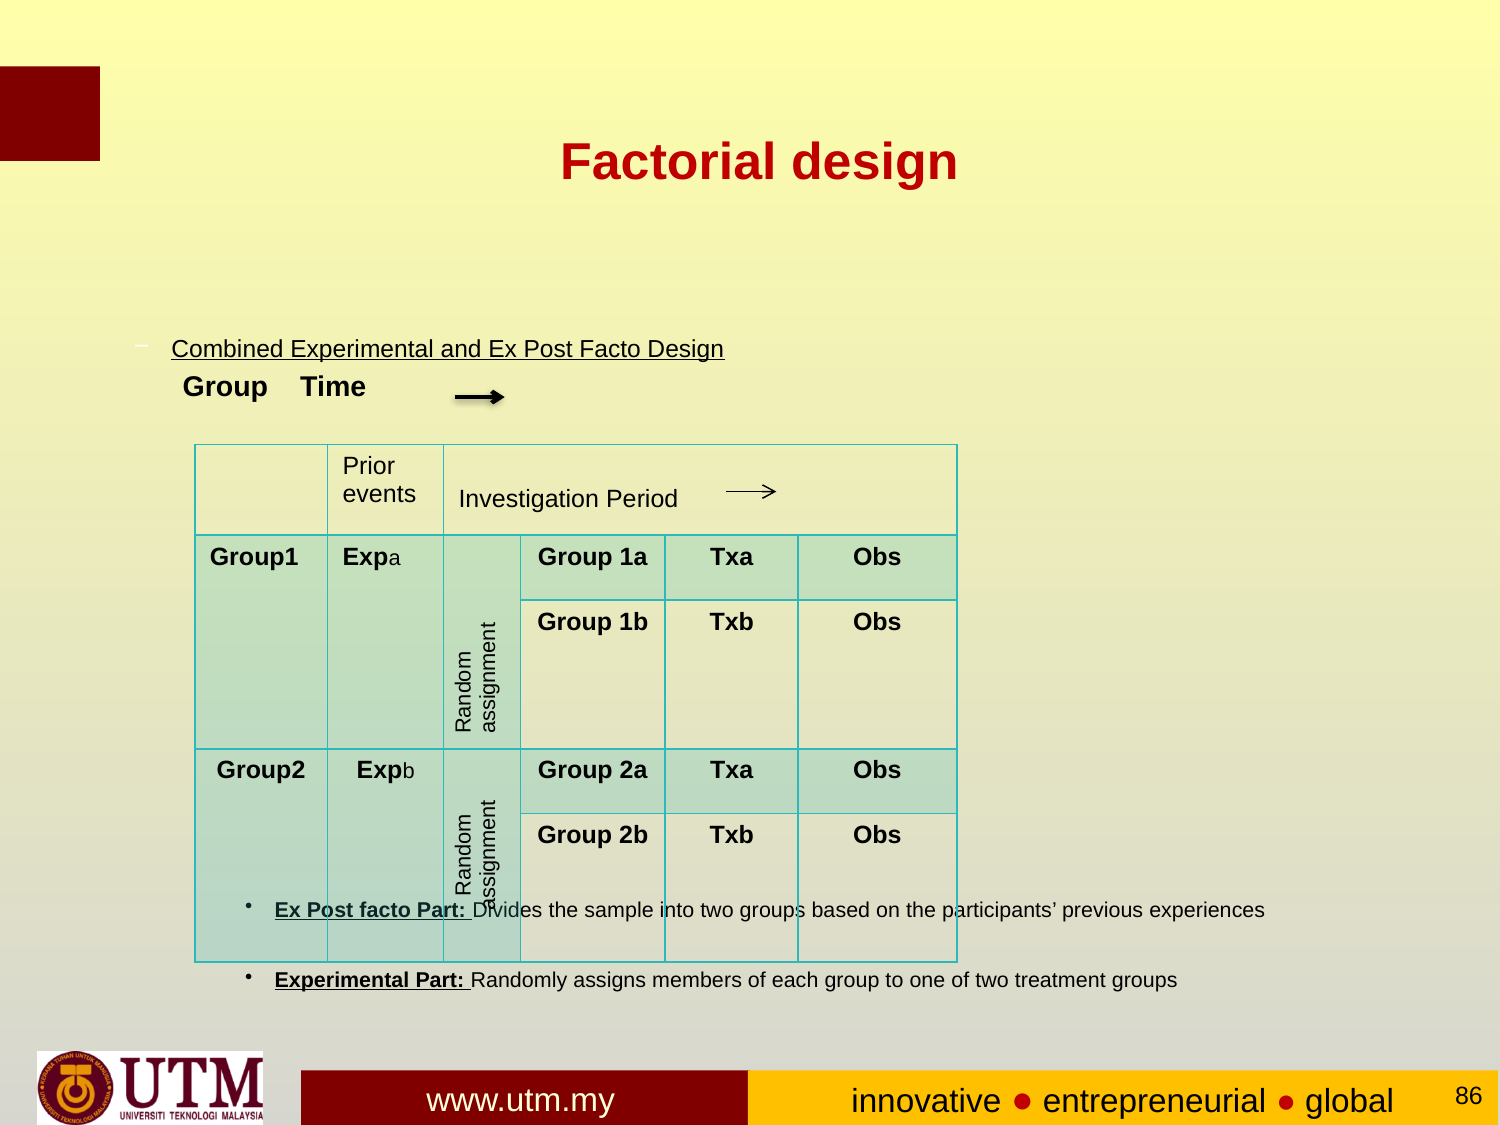

# Factorial design
Combined Experimental and Ex Post Facto Design
      Group    Time

Ex Post facto Part: Divides the sample into two groups based on the participants’ previous experiences

Experimental Part: Randomly assigns members of each group to one of two treatment groups

|  | Prior events | Investigation Period |  |  |  |
| --- | --- | --- | --- | --- | --- |
| Group1 | Expa | Random assignment | Group 1a | Txa | Obs |
|  |  |  | Group 1b | Txb | Obs |
| Group2 | Expb | Random assignment | Group 2a | Txa | Obs |
|  |  |  | Group 2b | Txb | Obs |